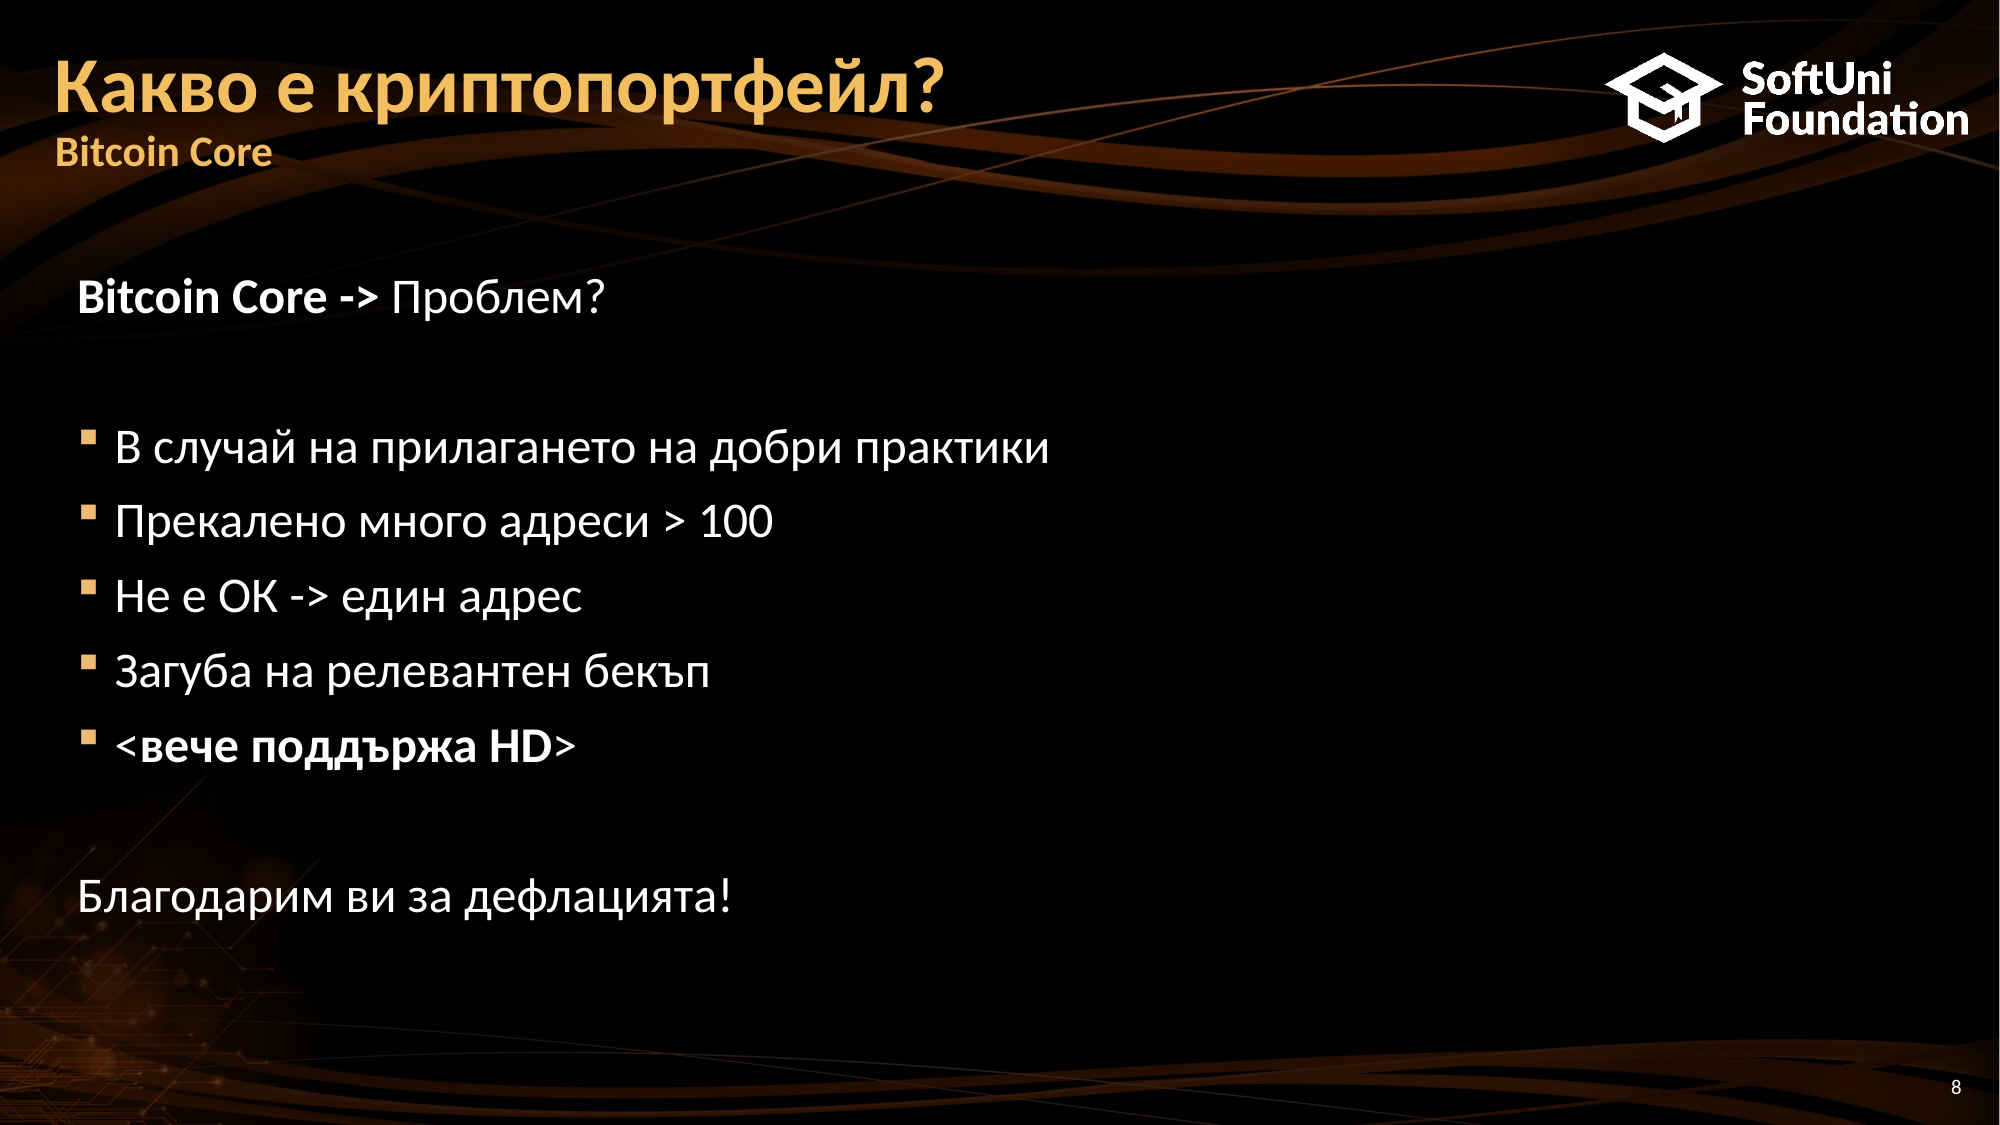

# Какво е криптопортфейл? Bitcoin Core
Bitcoin Core -> Проблем?

В случай на прилагането на добри практики
Прекалено много адреси > 100
Не е ОК -> един адрес
Загуба на релевантен бекъп
<вече поддържа HD>

Благодарим ви за дефлацията!
8